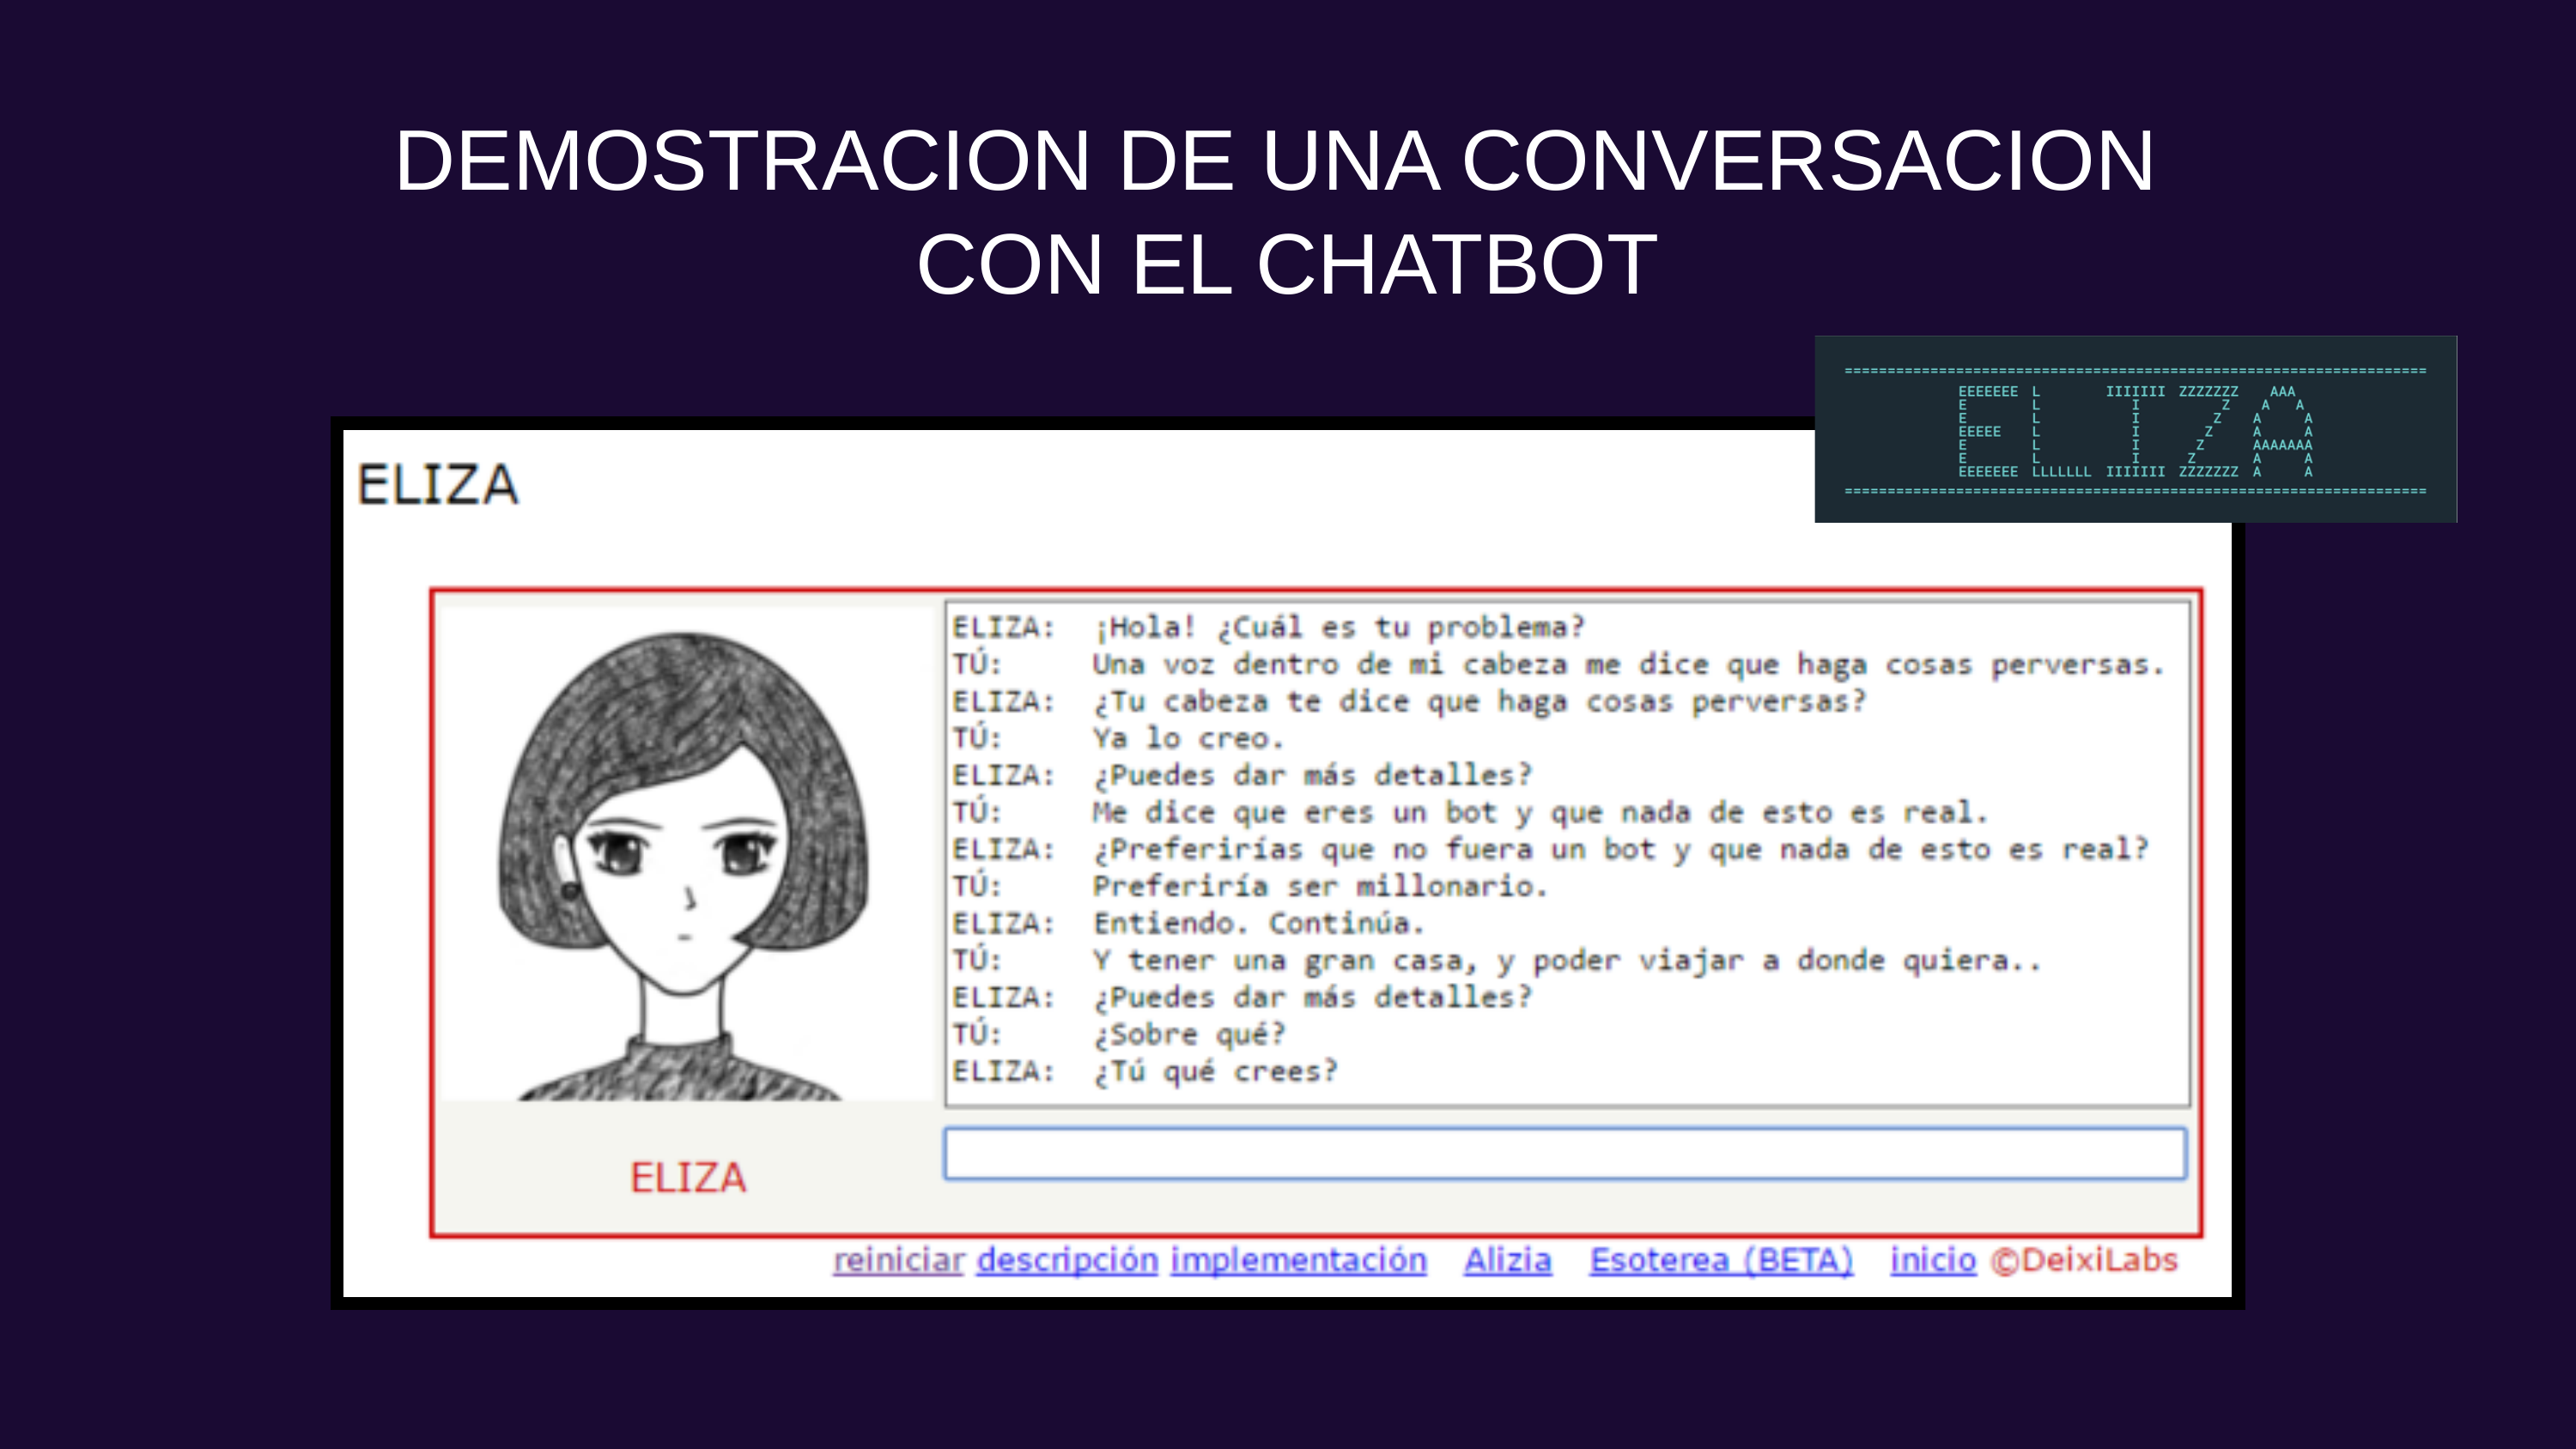

DEMOSTRACION DE UNA CONVERSACION
CON EL CHATBOT